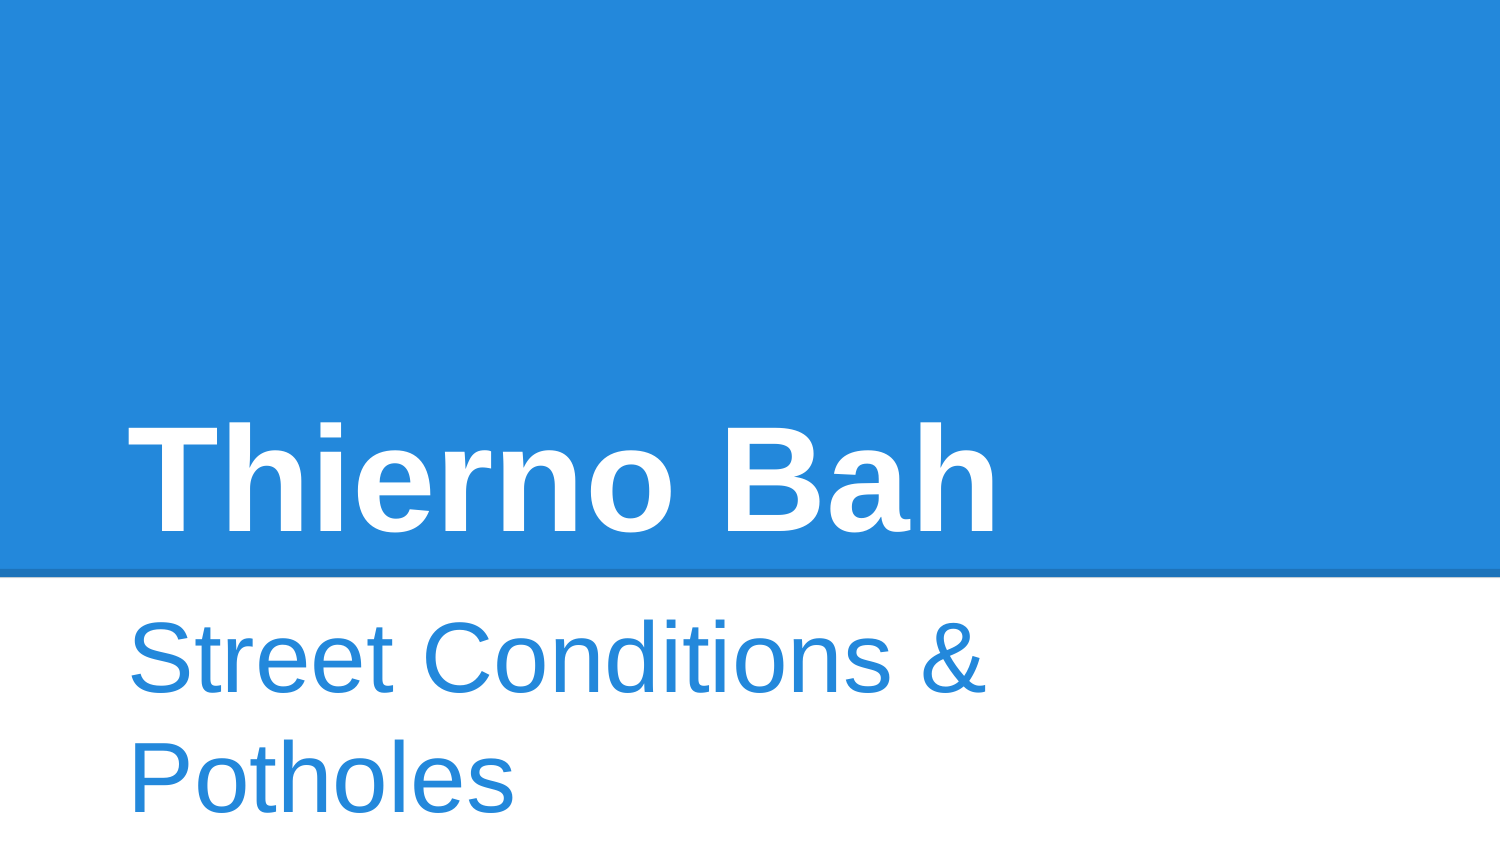

# Thierno Bah
Street Conditions &
Potholes